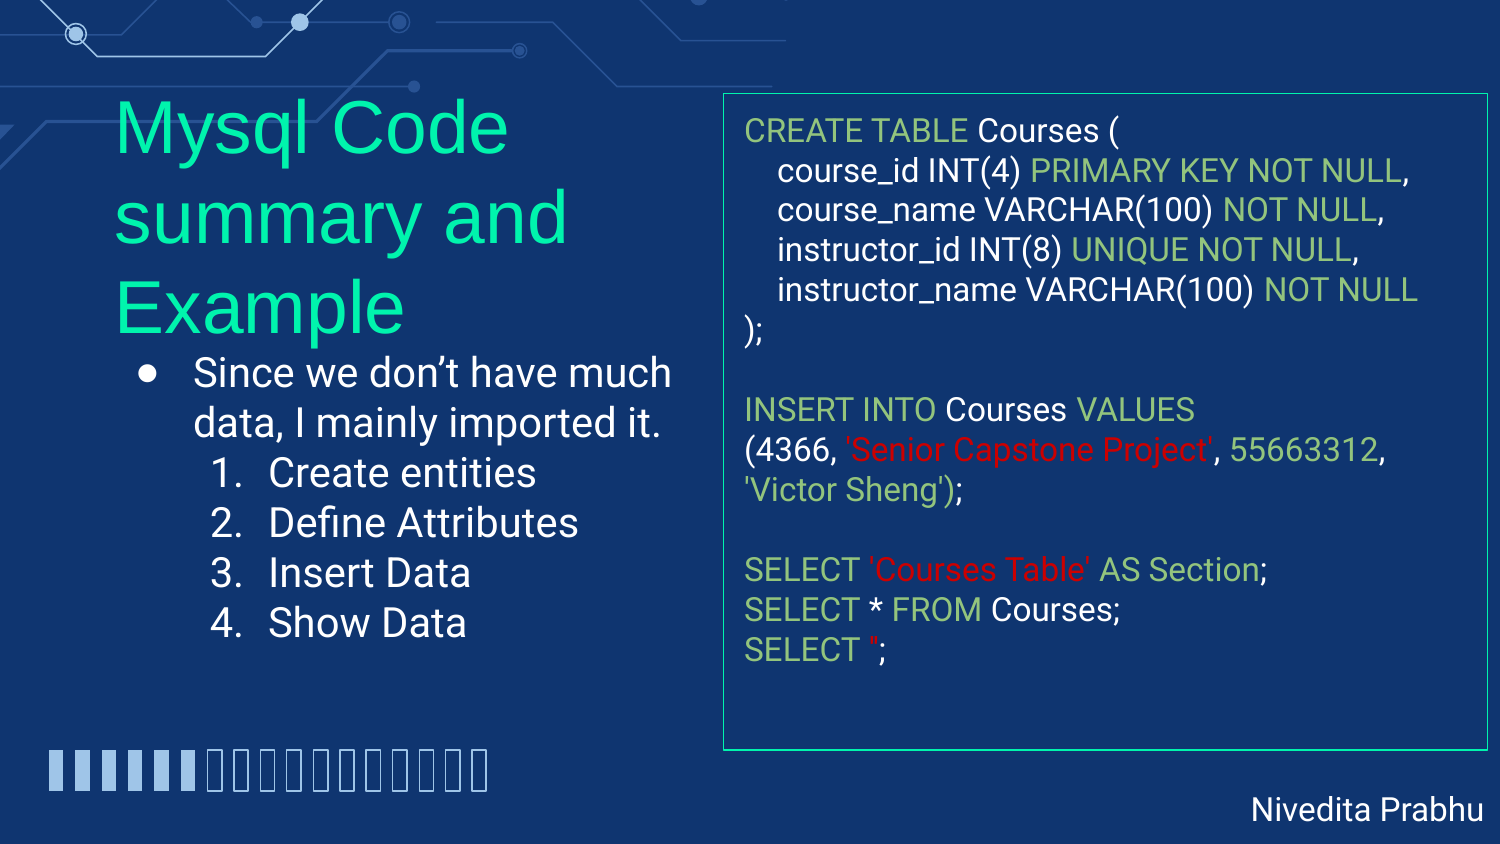

CREATE TABLE Courses (
    course_id INT(4) PRIMARY KEY NOT NULL,
    course_name VARCHAR(100) NOT NULL,
    instructor_id INT(8) UNIQUE NOT NULL,
    instructor_name VARCHAR(100) NOT NULL
);
INSERT INTO Courses VALUES
(4366, 'Senior Capstone Project', 55663312, 'Victor Sheng');
SELECT 'Courses Table' AS Section;
SELECT * FROM Courses;
SELECT '';

# Mysql Code summary and Example
Since we don’t have much data, I mainly imported it.
Create entities
Define Attributes
Insert Data
Show Data
Nivedita Prabhu